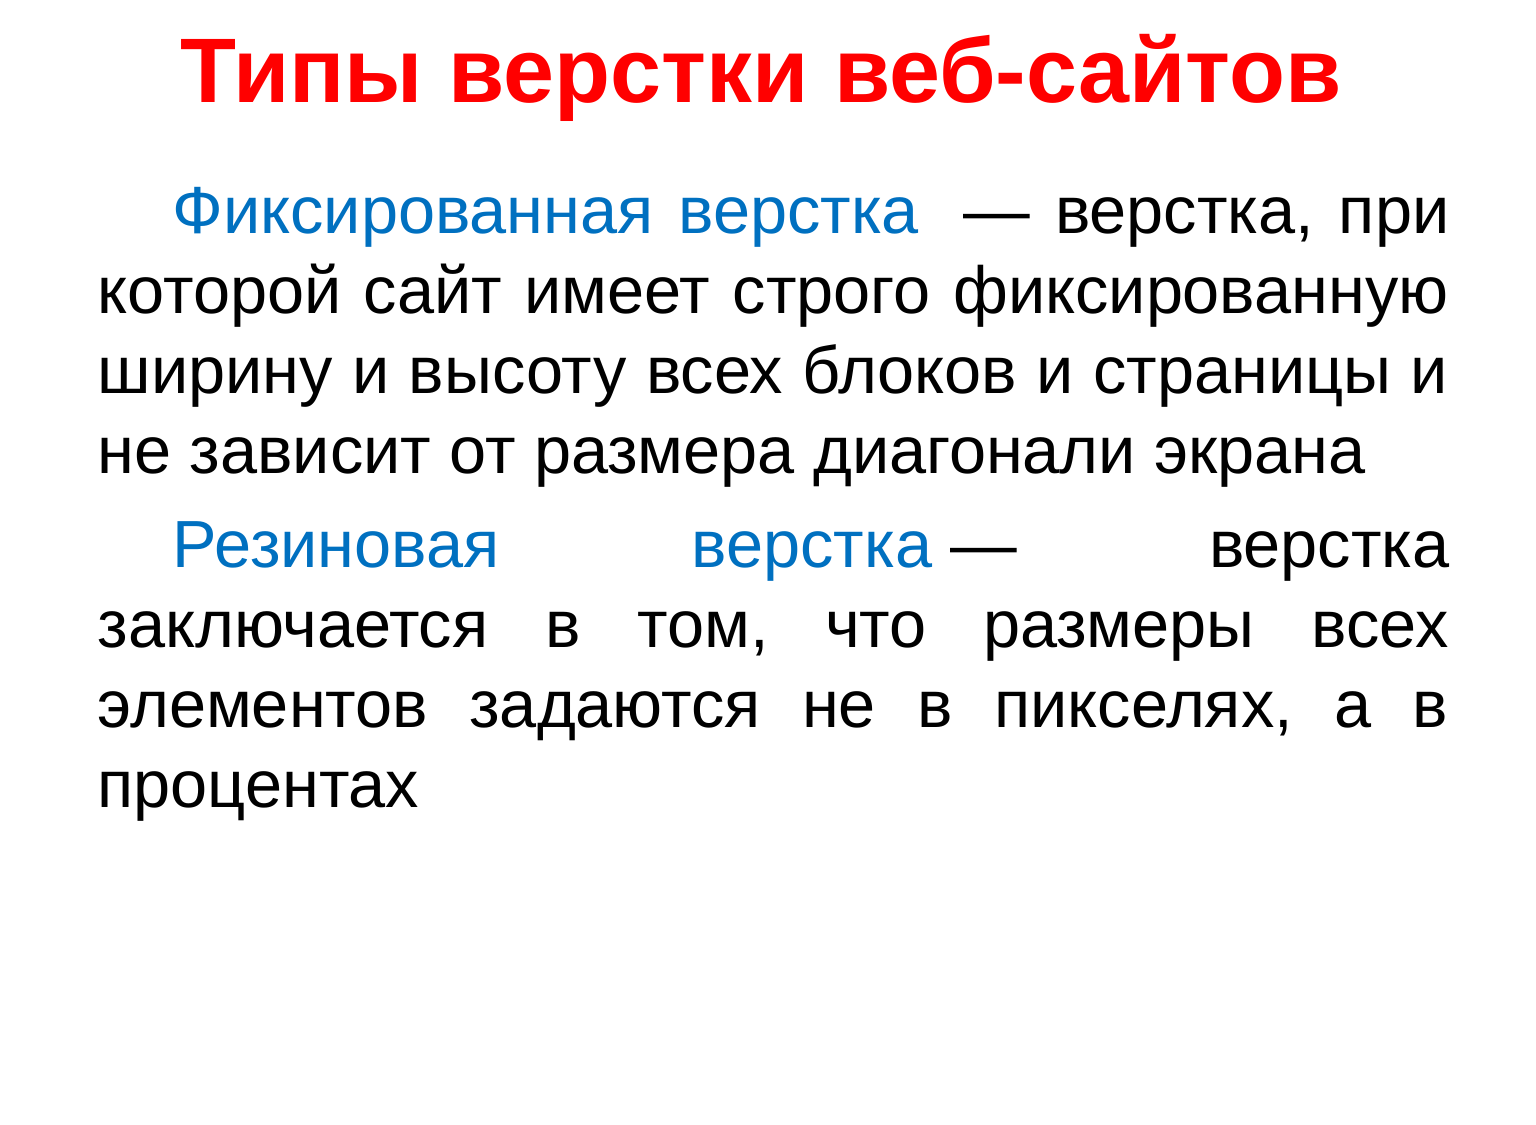

# Типы верстки веб-сайтов
Фиксированная верстка  — верстка, при которой сайт имеет строго фиксированную ширину и высоту всех блоков и страницы и не зависит от размера диагонали экрана
Резиновая верстка — верстка заключается в том, что размеры всех элементов задаются не в пикселях, а в процентах